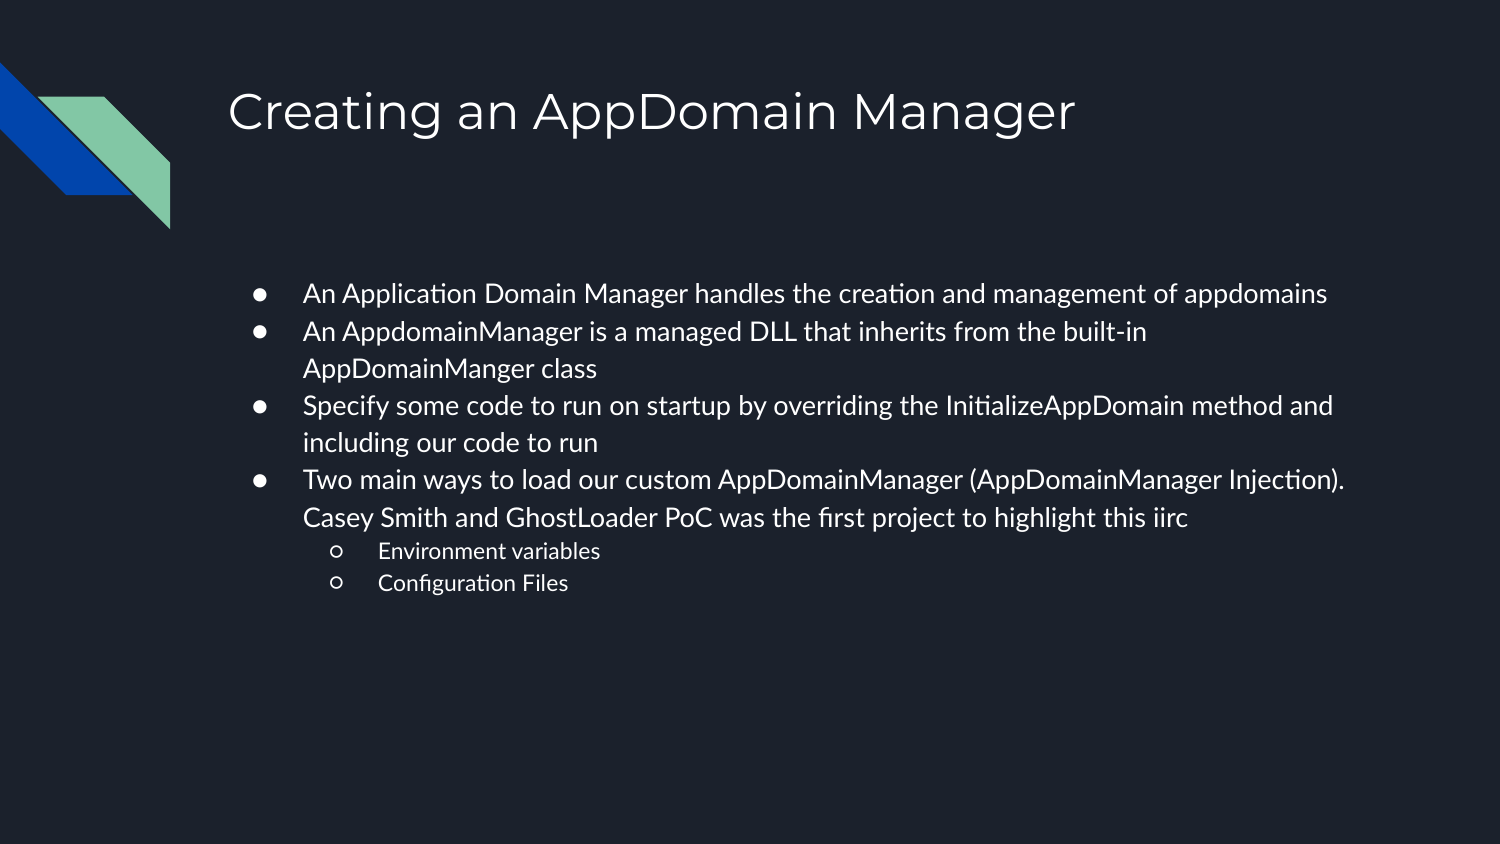

# Creating an AppDomain Manager
An Application Domain Manager handles the creation and management of appdomains
An AppdomainManager is a managed DLL that inherits from the built-in AppDomainManger class
Specify some code to run on startup by overriding the InitializeAppDomain method and including our code to run
Two main ways to load our custom AppDomainManager (AppDomainManager Injection). Casey Smith and GhostLoader PoC was the first project to highlight this iirc
Environment variables
Configuration Files